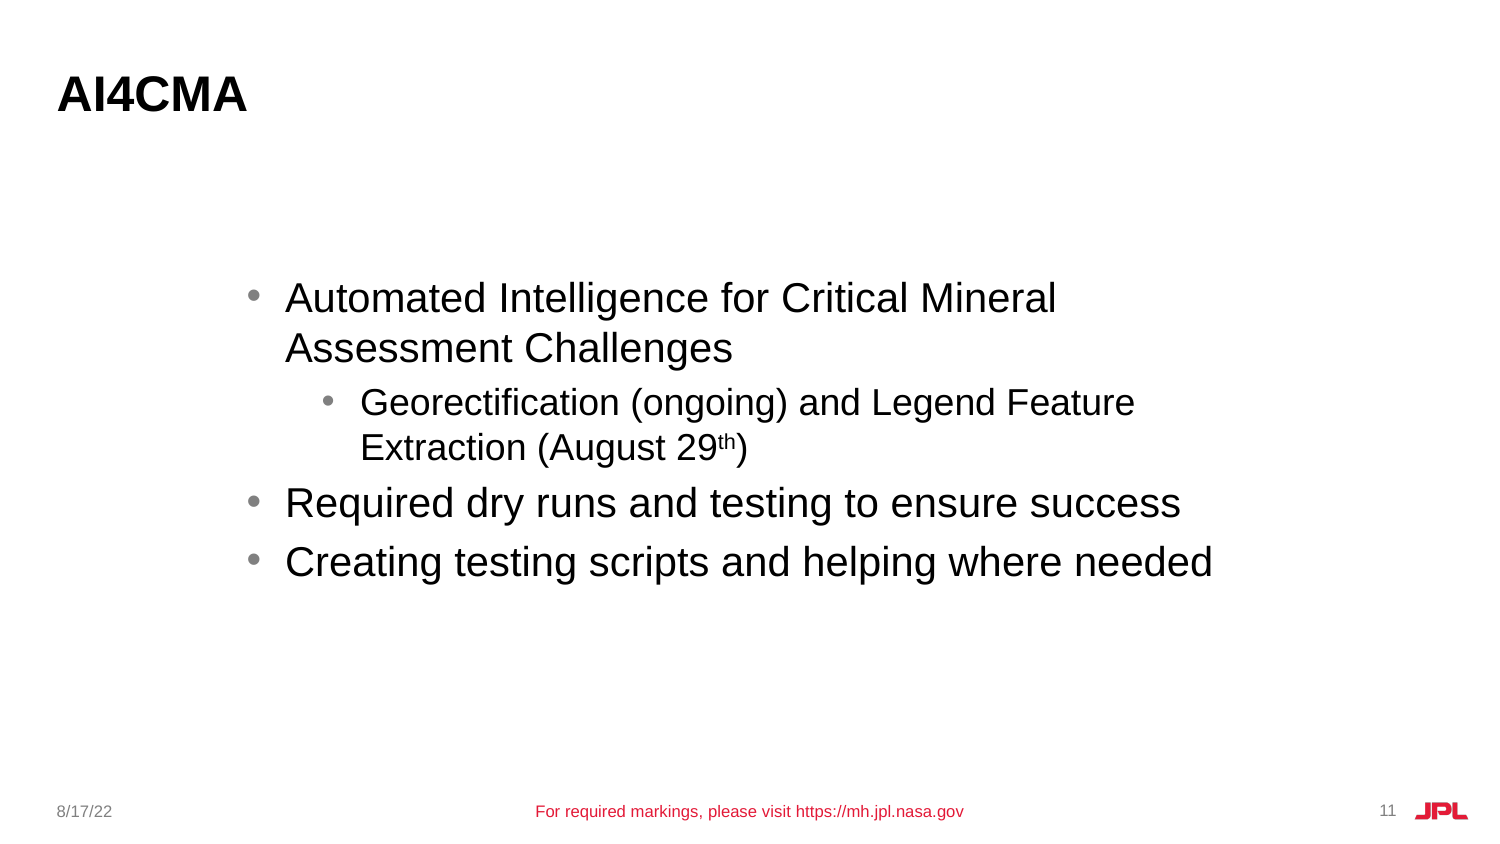

# AI4CMA
Automated Intelligence for Critical Mineral Assessment Challenges
Georectification (ongoing) and Legend Feature Extraction (August 29th)
Required dry runs and testing to ensure success
Creating testing scripts and helping where needed
11
8/17/22
For required markings, please visit https://mh.jpl.nasa.gov